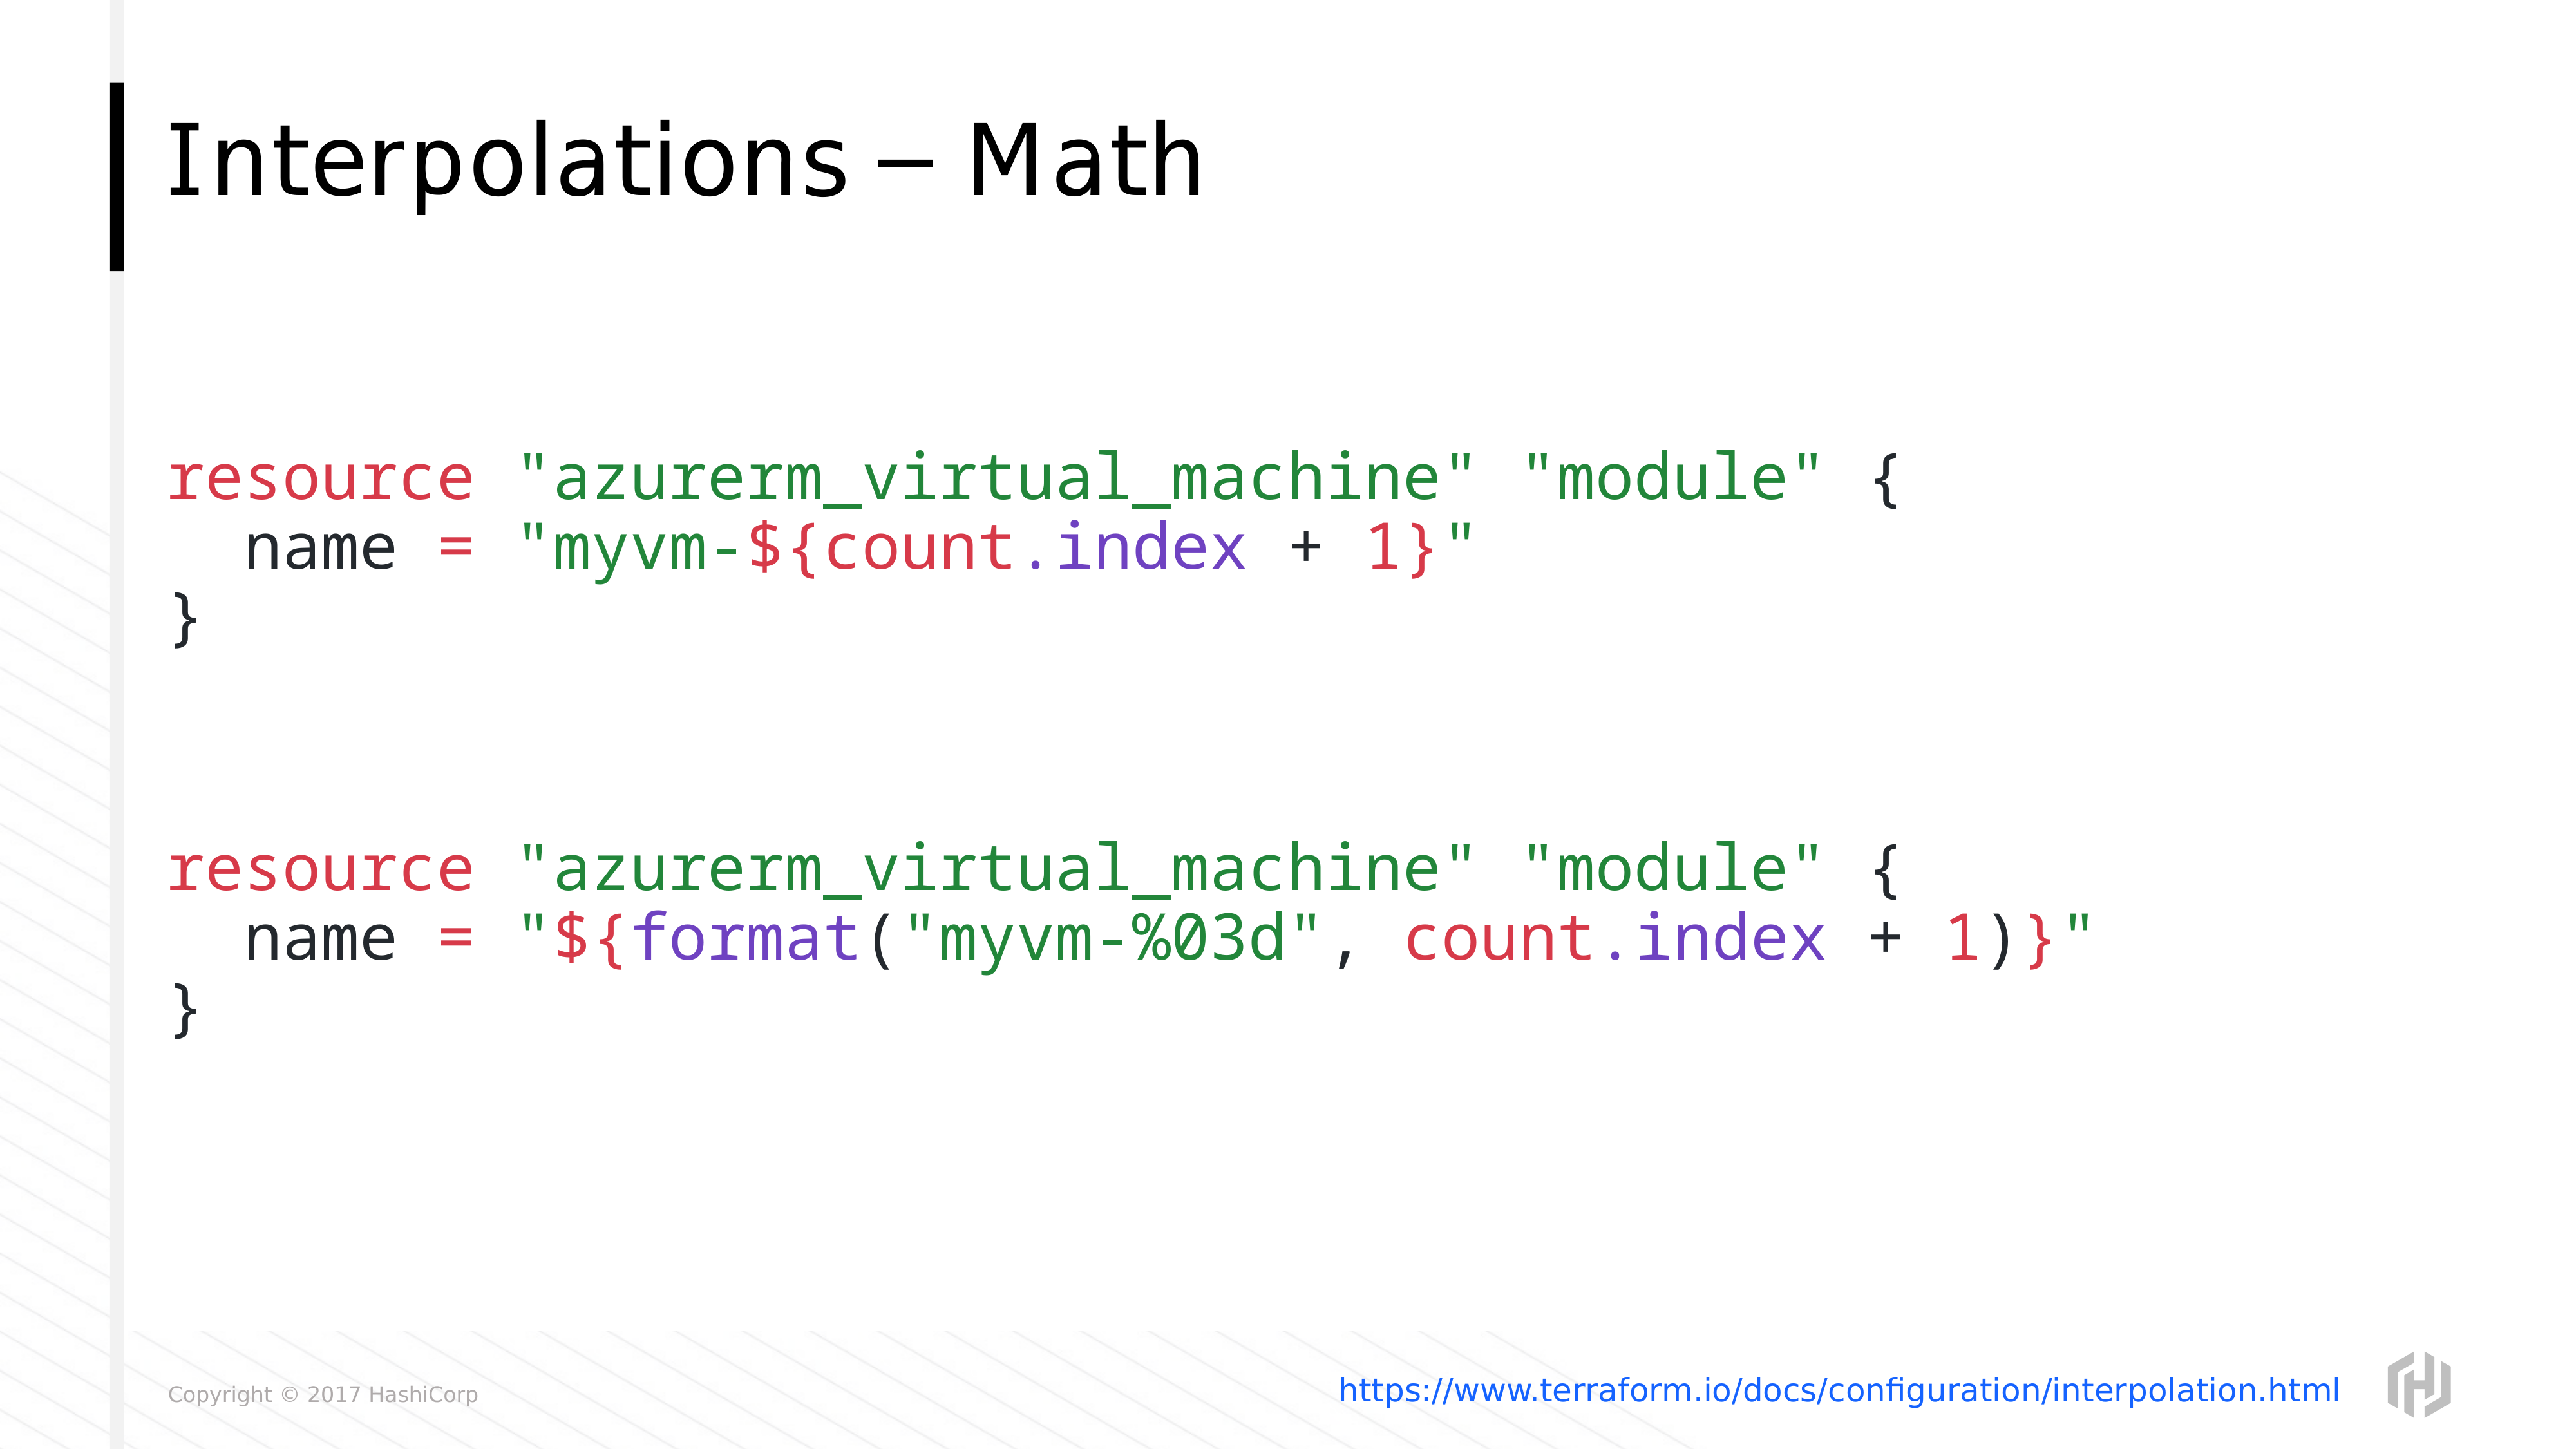

# Interpolations – Math

resource "azurerm_virtual_machine" "module" {
  name = "myvm-${count.index + 1}"
}

resource "azurerm_virtual_machine" "module" {
  name = "${format("myvm-%03d", count.index + 1)}"
}

https://www.terraform.io/docs/configuration/interpolation.html